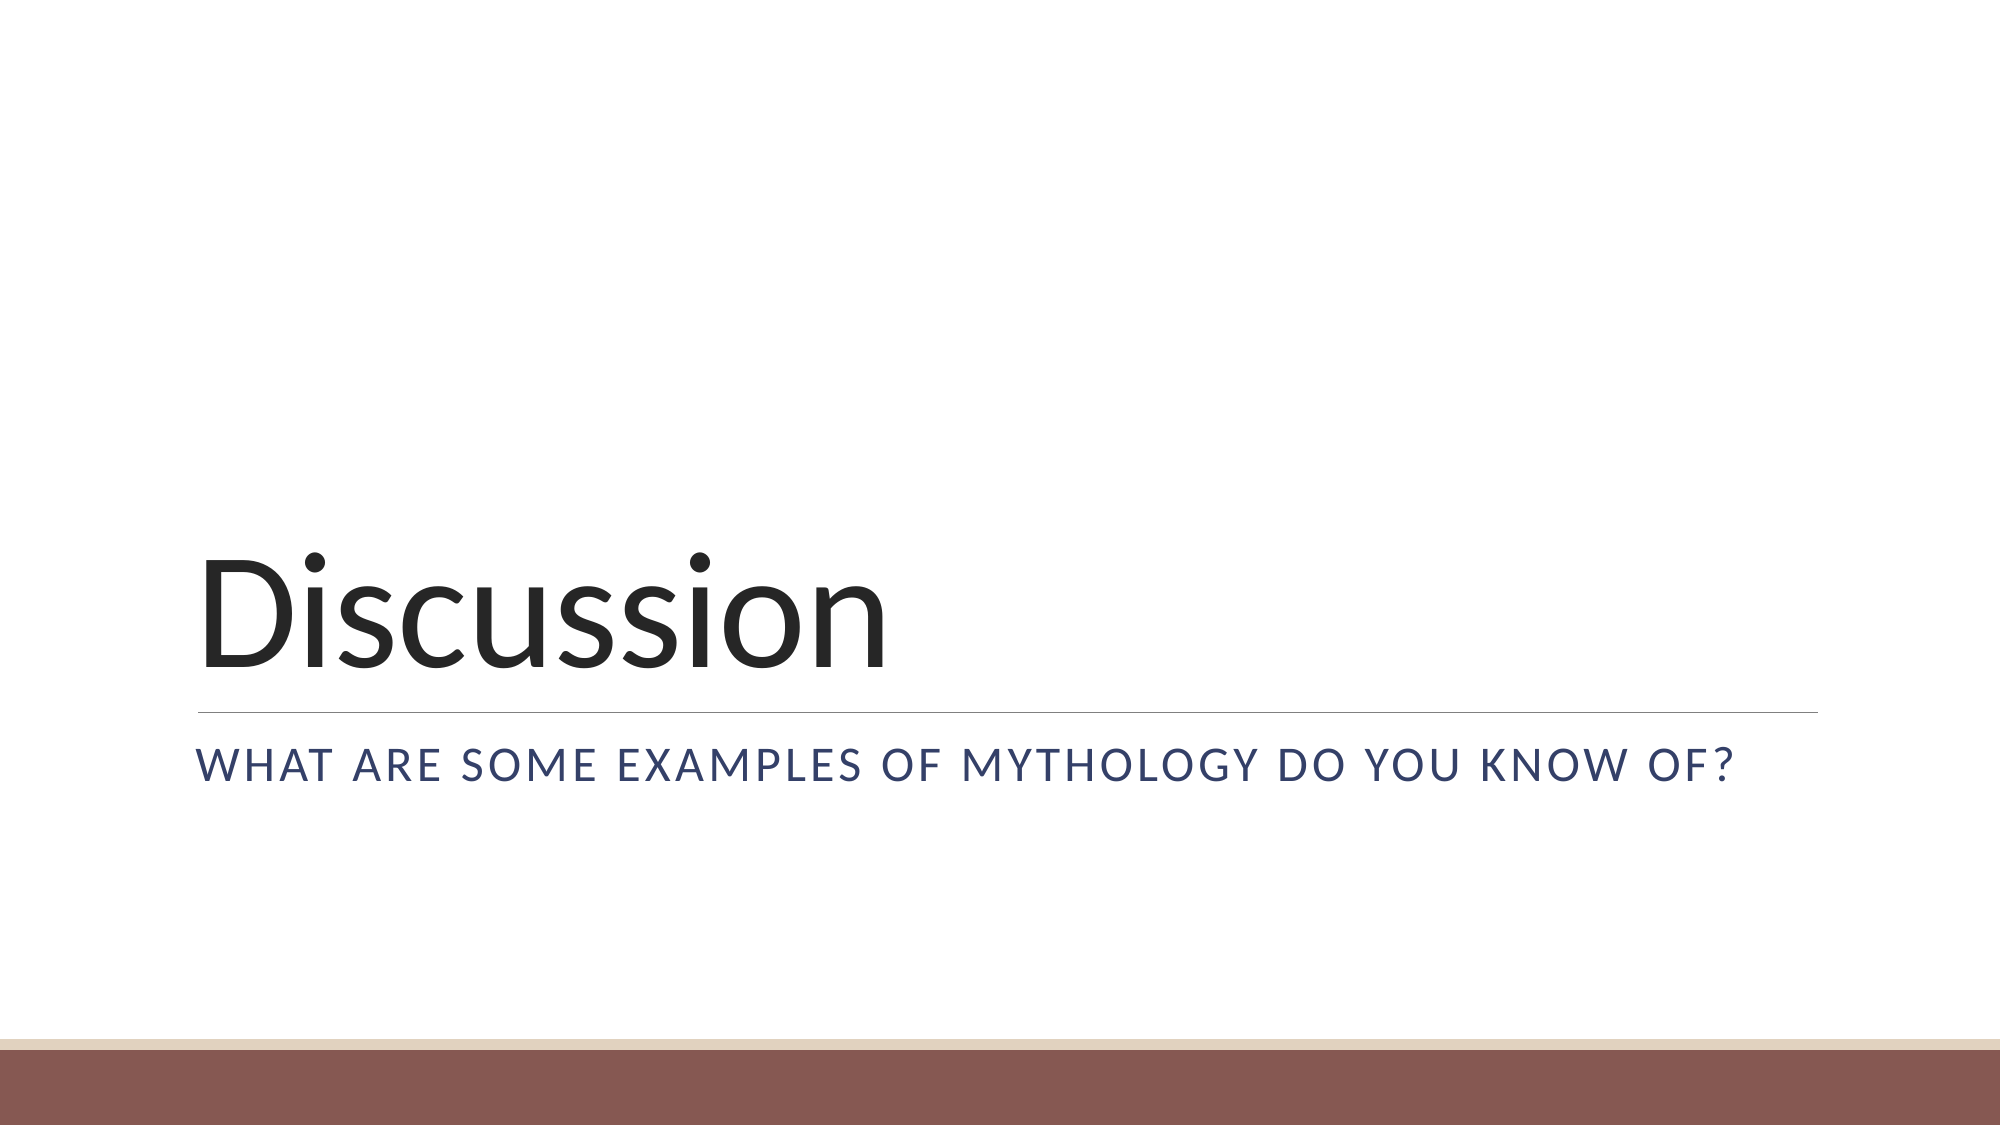

# Discussion
What are some examples of mythology do you know of?